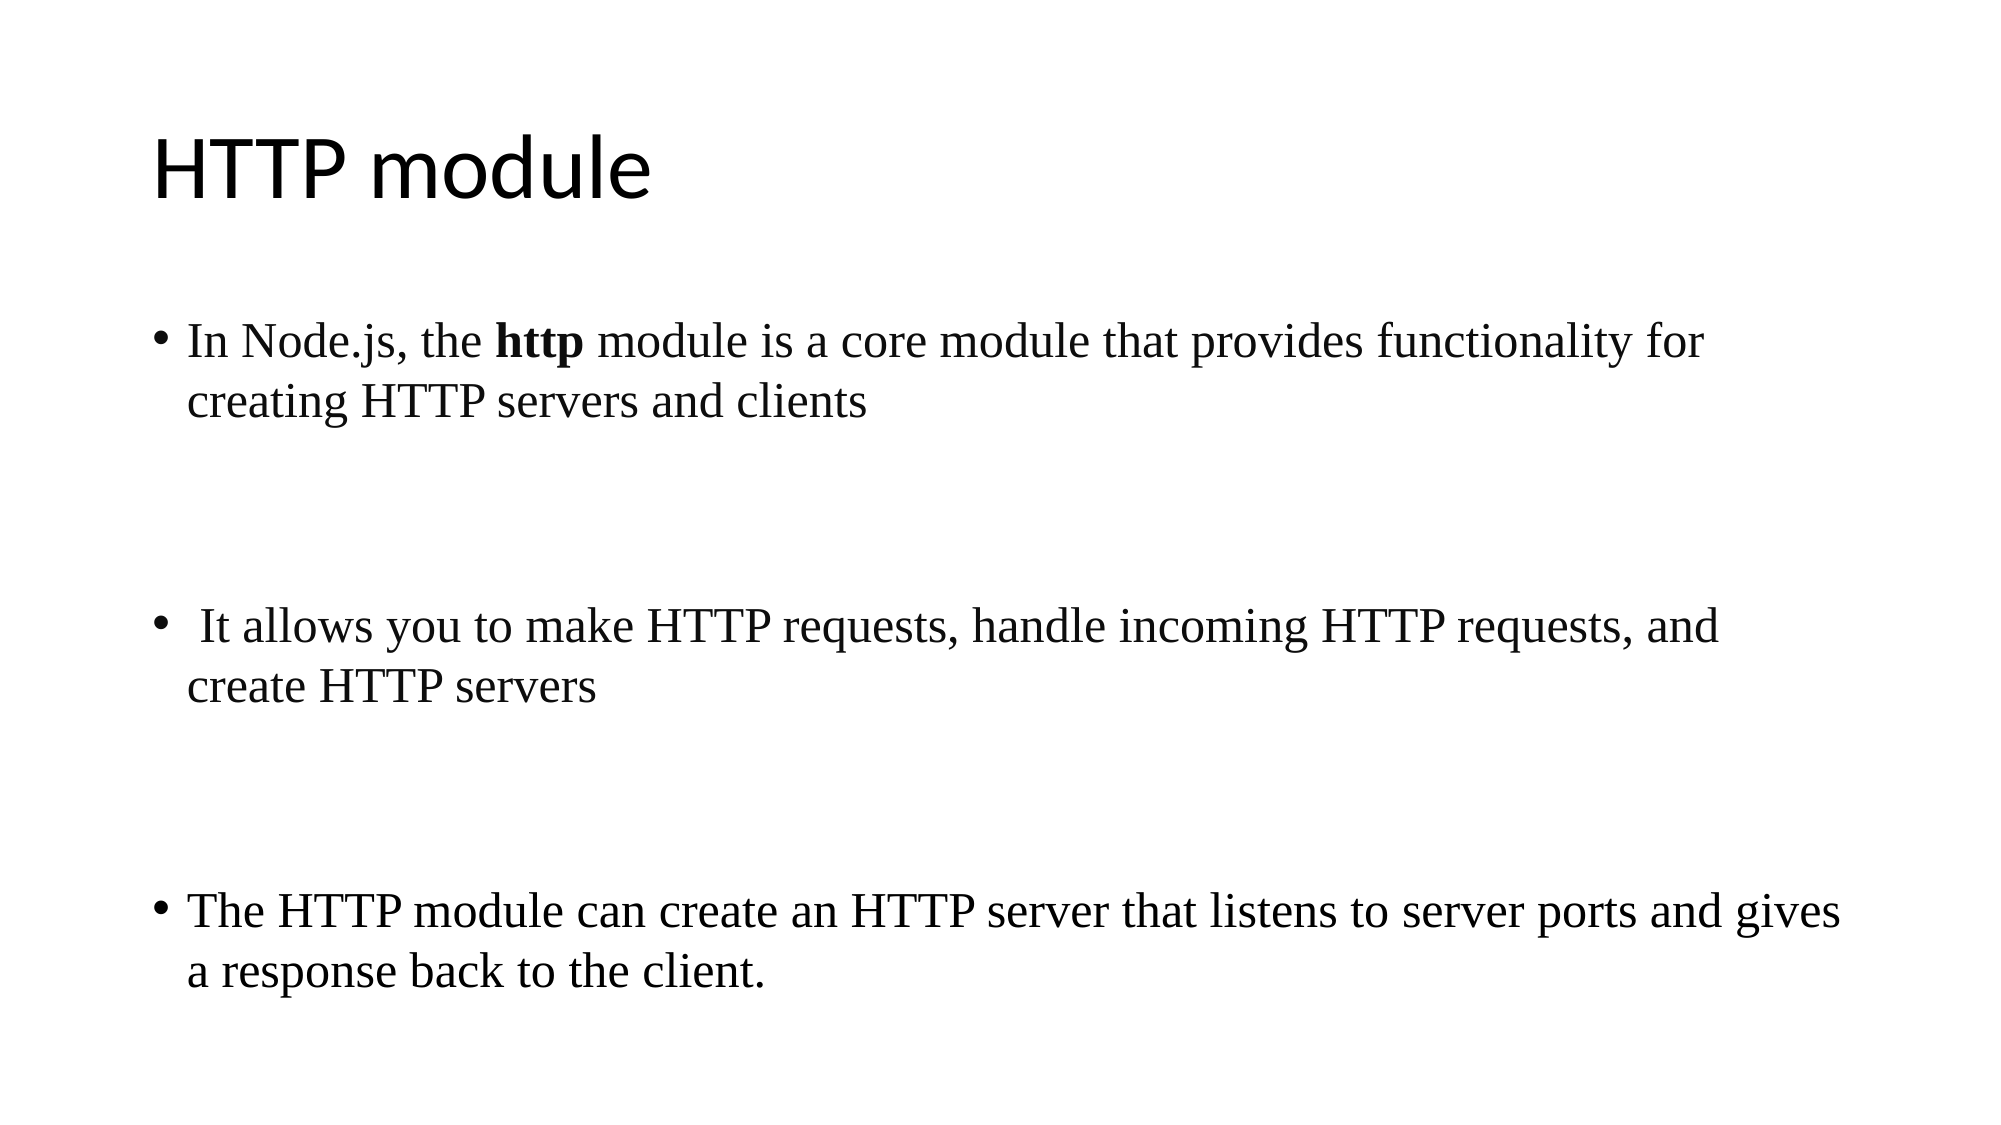

# HTTP module
In Node.js, the http module is a core module that provides functionality for creating HTTP servers and clients

 It allows you to make HTTP requests, handle incoming HTTP requests, and create HTTP servers

The HTTP module can create an HTTP server that listens to server ports and gives a response back to the client.